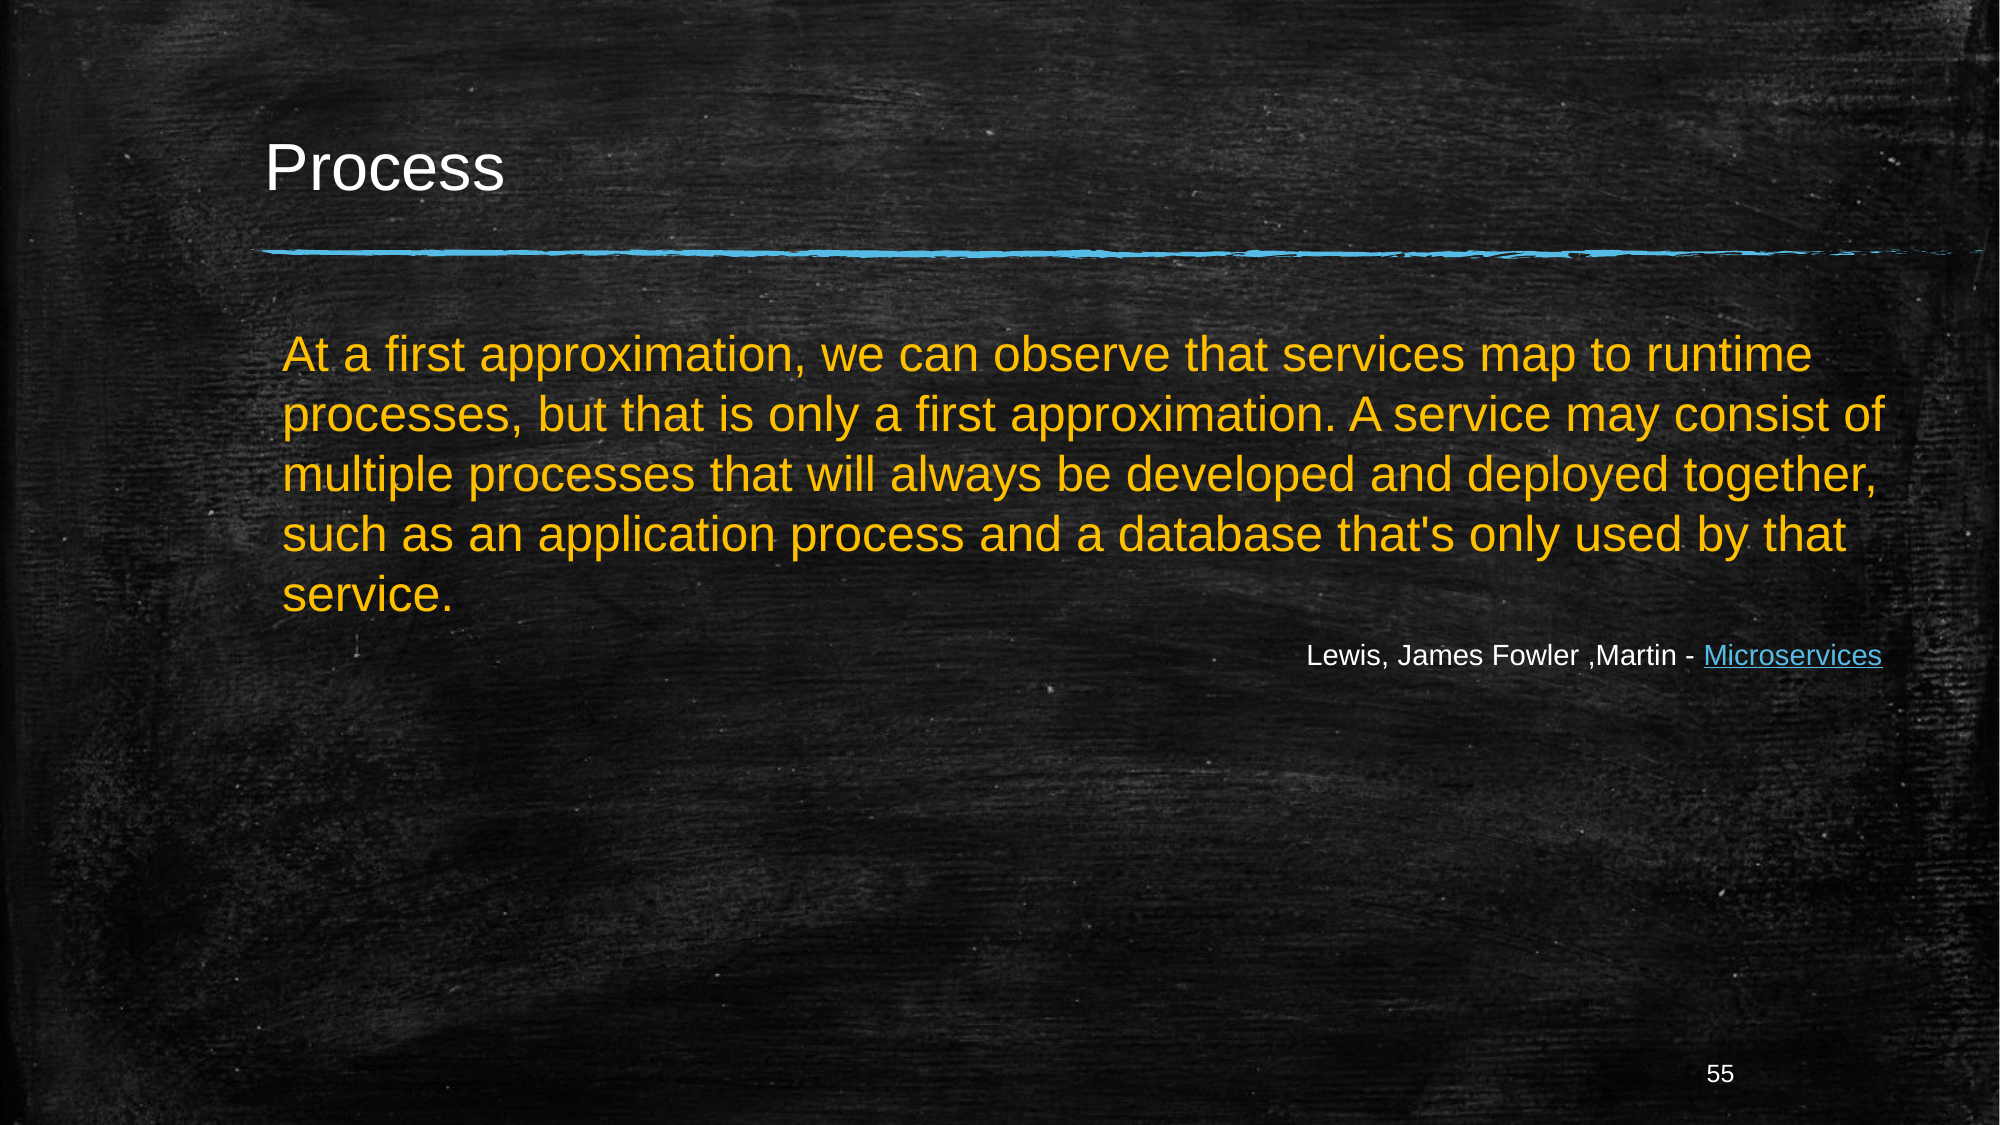

# Process
At a first approximation, we can observe that services map to runtime processes, but that is only a first approximation. A service may consist of multiple processes that will always be developed and deployed together, such as an application process and a database that's only used by that service.
Lewis, James Fowler ,Martin - Microservices
55